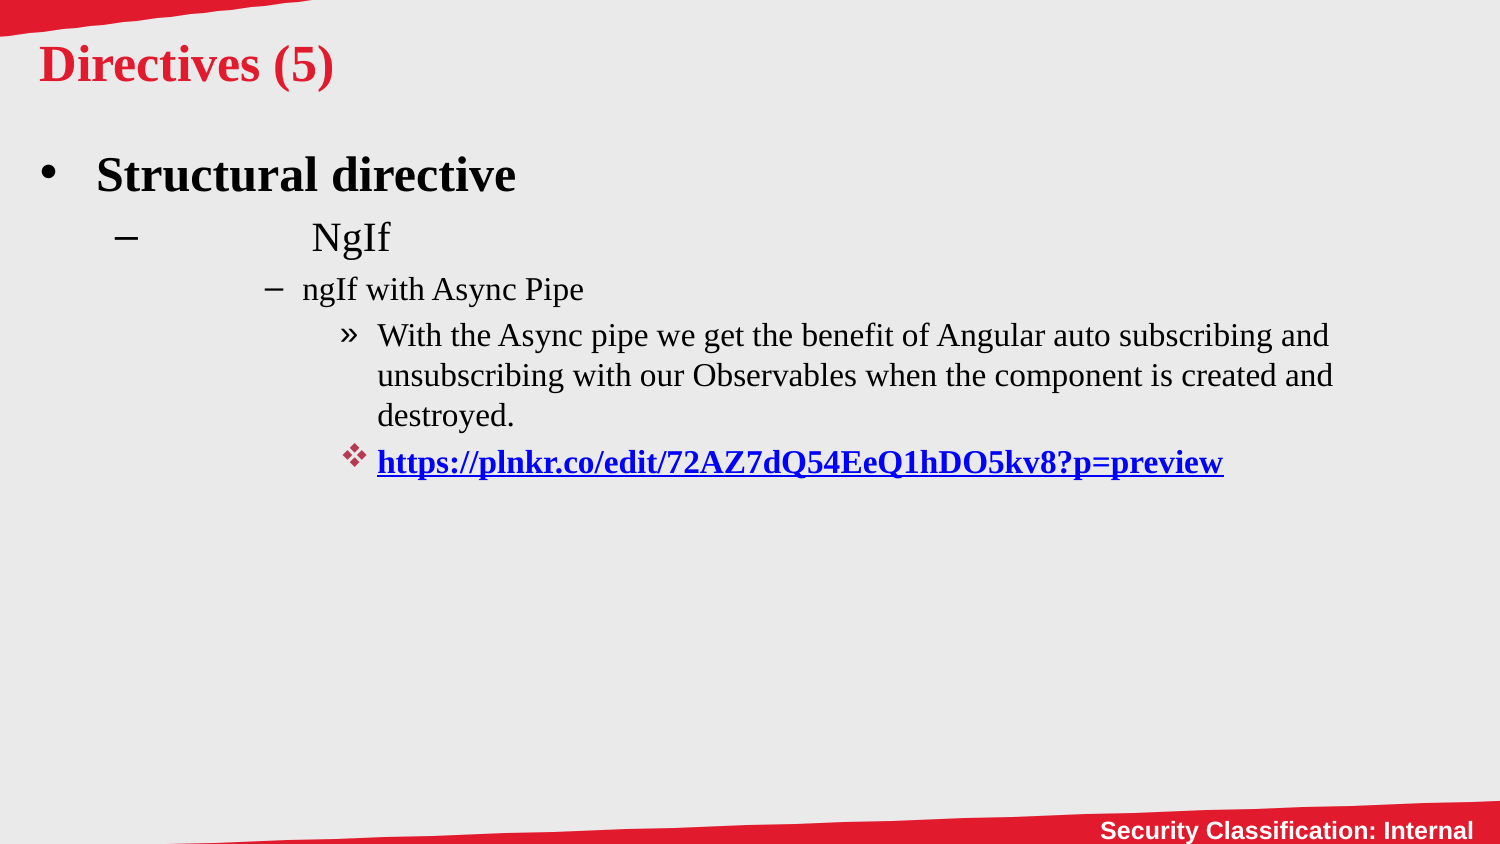

# Directives (5)
Structural directive
	NgIf
ngIf with Async Pipe
With the Async pipe we get the benefit of Angular auto subscribing and unsubscribing with our Observables when the component is created and destroyed.
https://plnkr.co/edit/72AZ7dQ54EeQ1hDO5kv8?p=preview